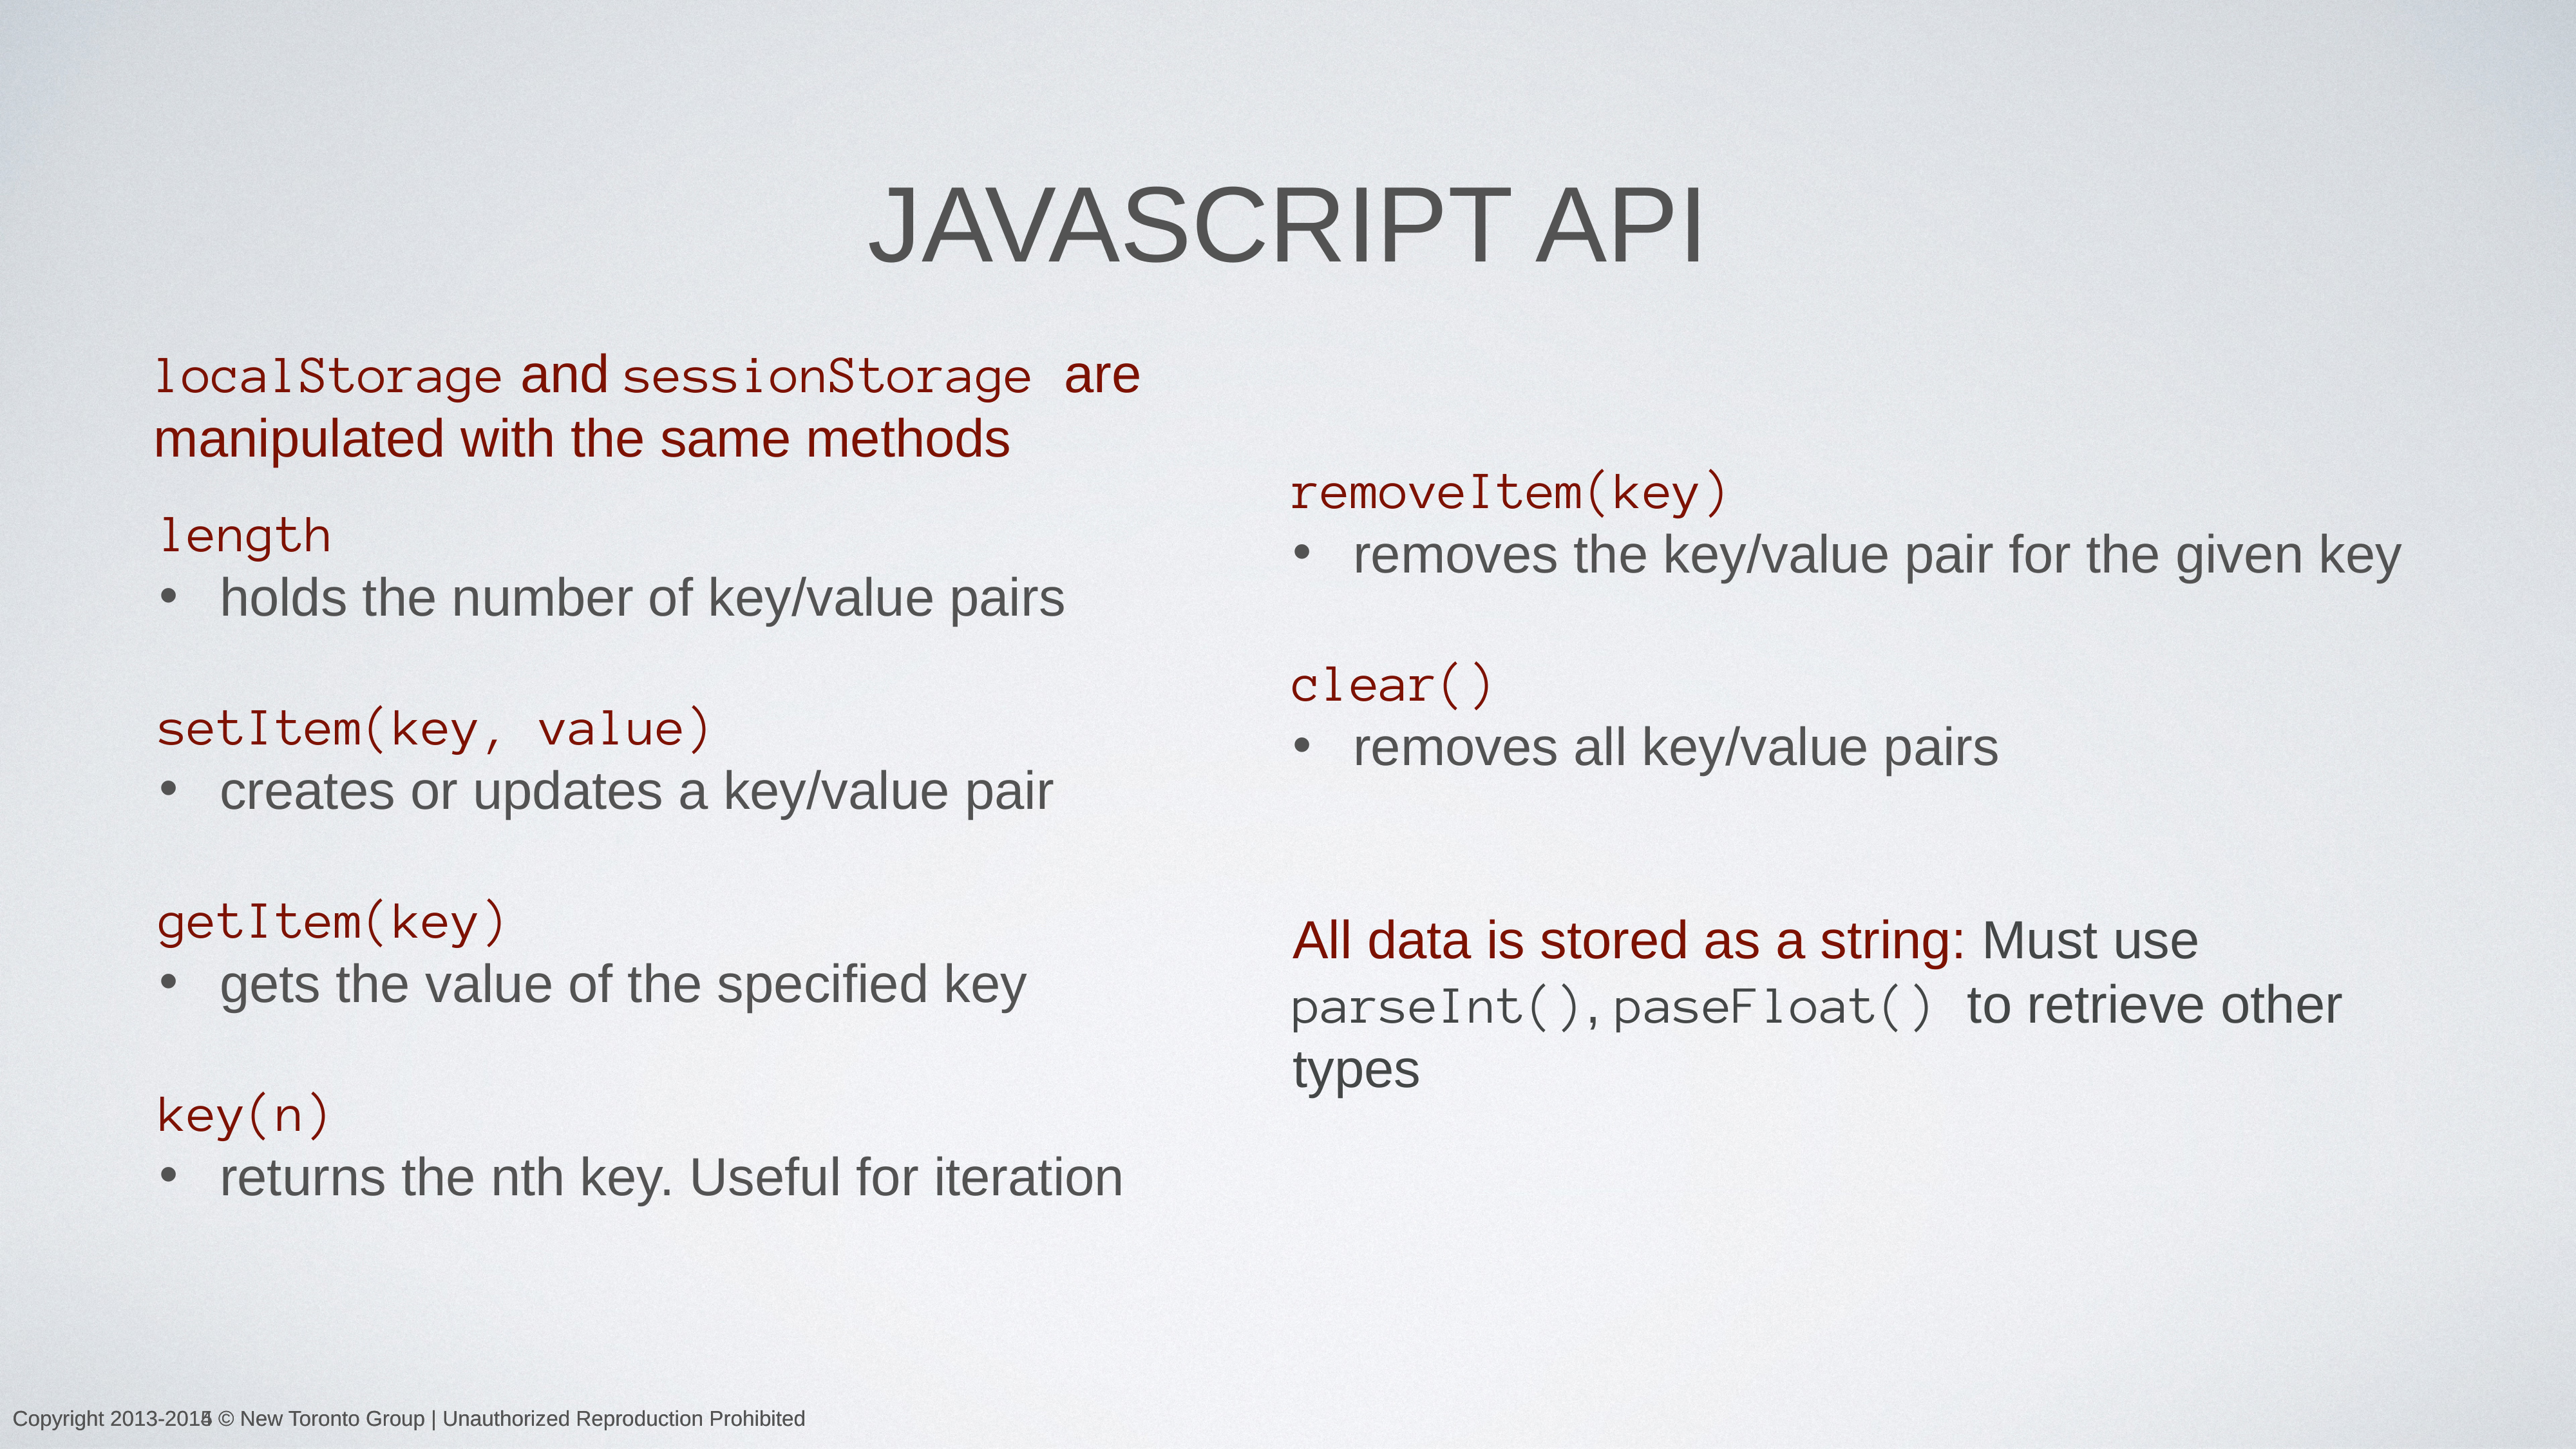

# JavaScript api
localStorage and sessionStorage are manipulated with the same methods

removeItem(key)
removes the key/value pair for the given key

clear()
removes all key/value pairs

All data is stored as a string: Must use parseInt(), paseFloat() to retrieve other types

length
holds the number of key/value pairs

setItem(key, value)
creates or updates a key/value pair

getItem(key)
gets the value of the specified key

key(n)
returns the nth key. Useful for iteration